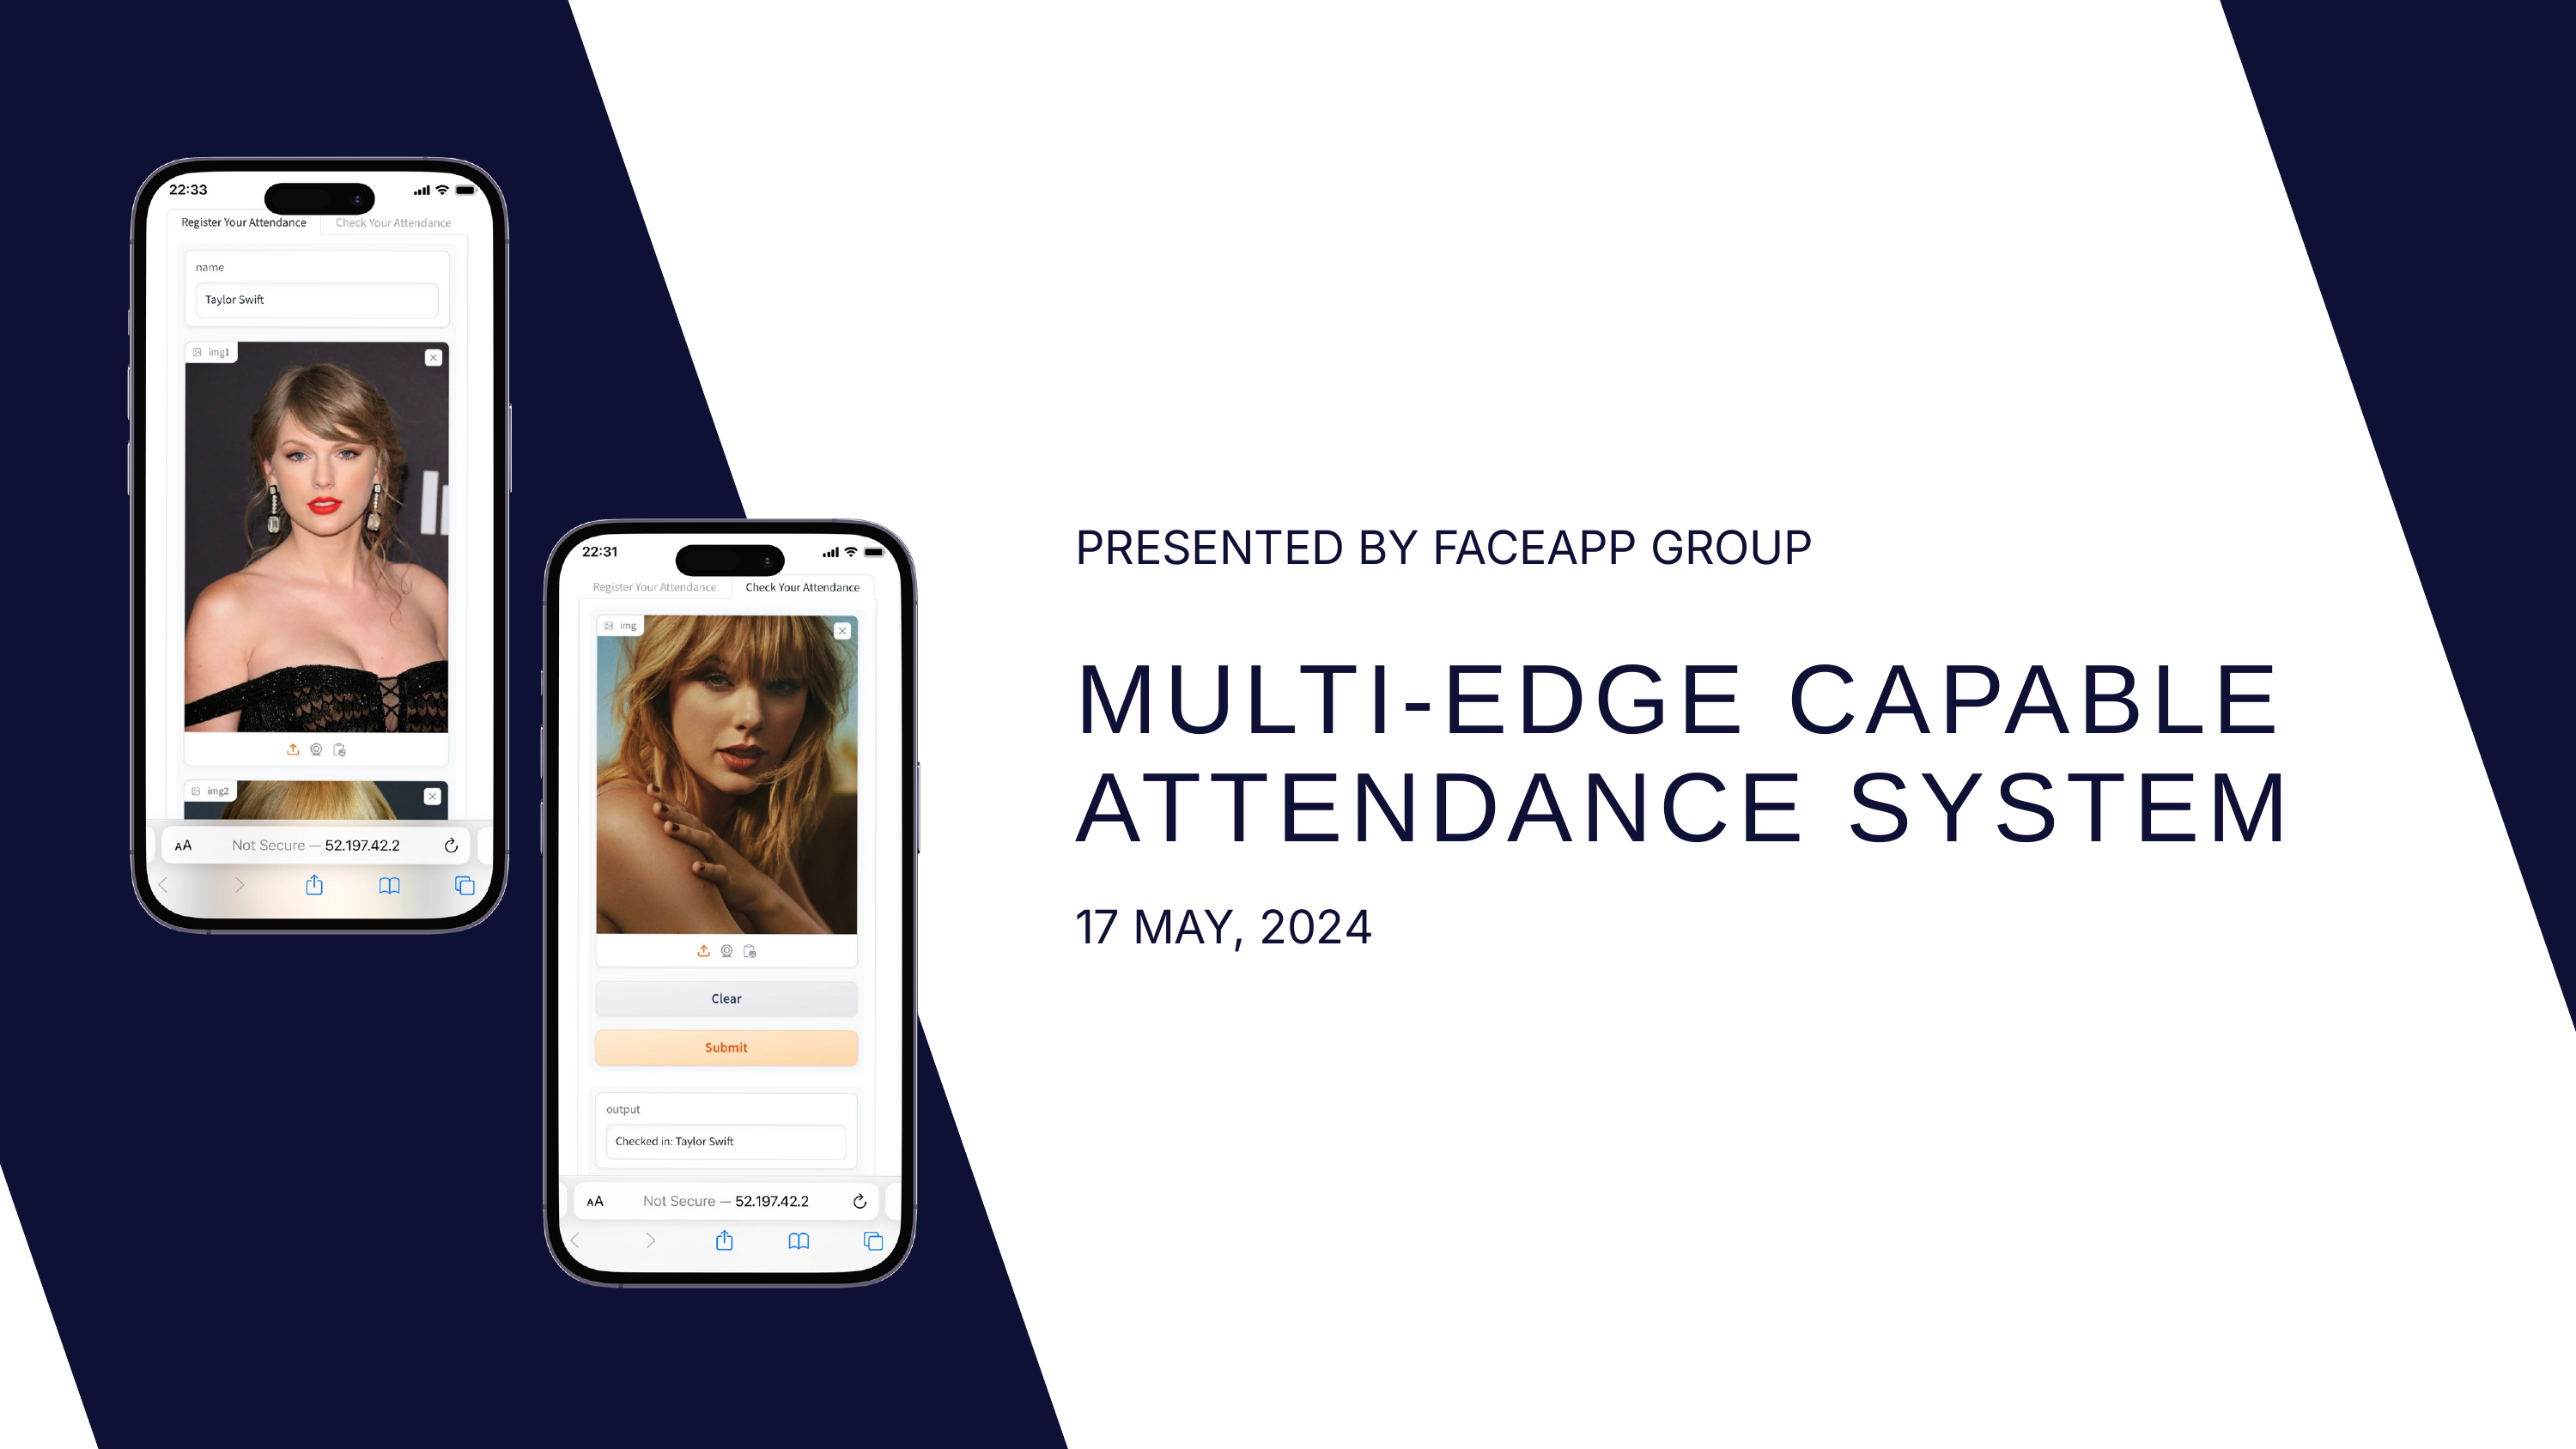

PRESENTED BY FACEAPP GROUP

MULTI-EDGE CAPABLE ATTENDANCE SYSTEM
17 MAY, 2024